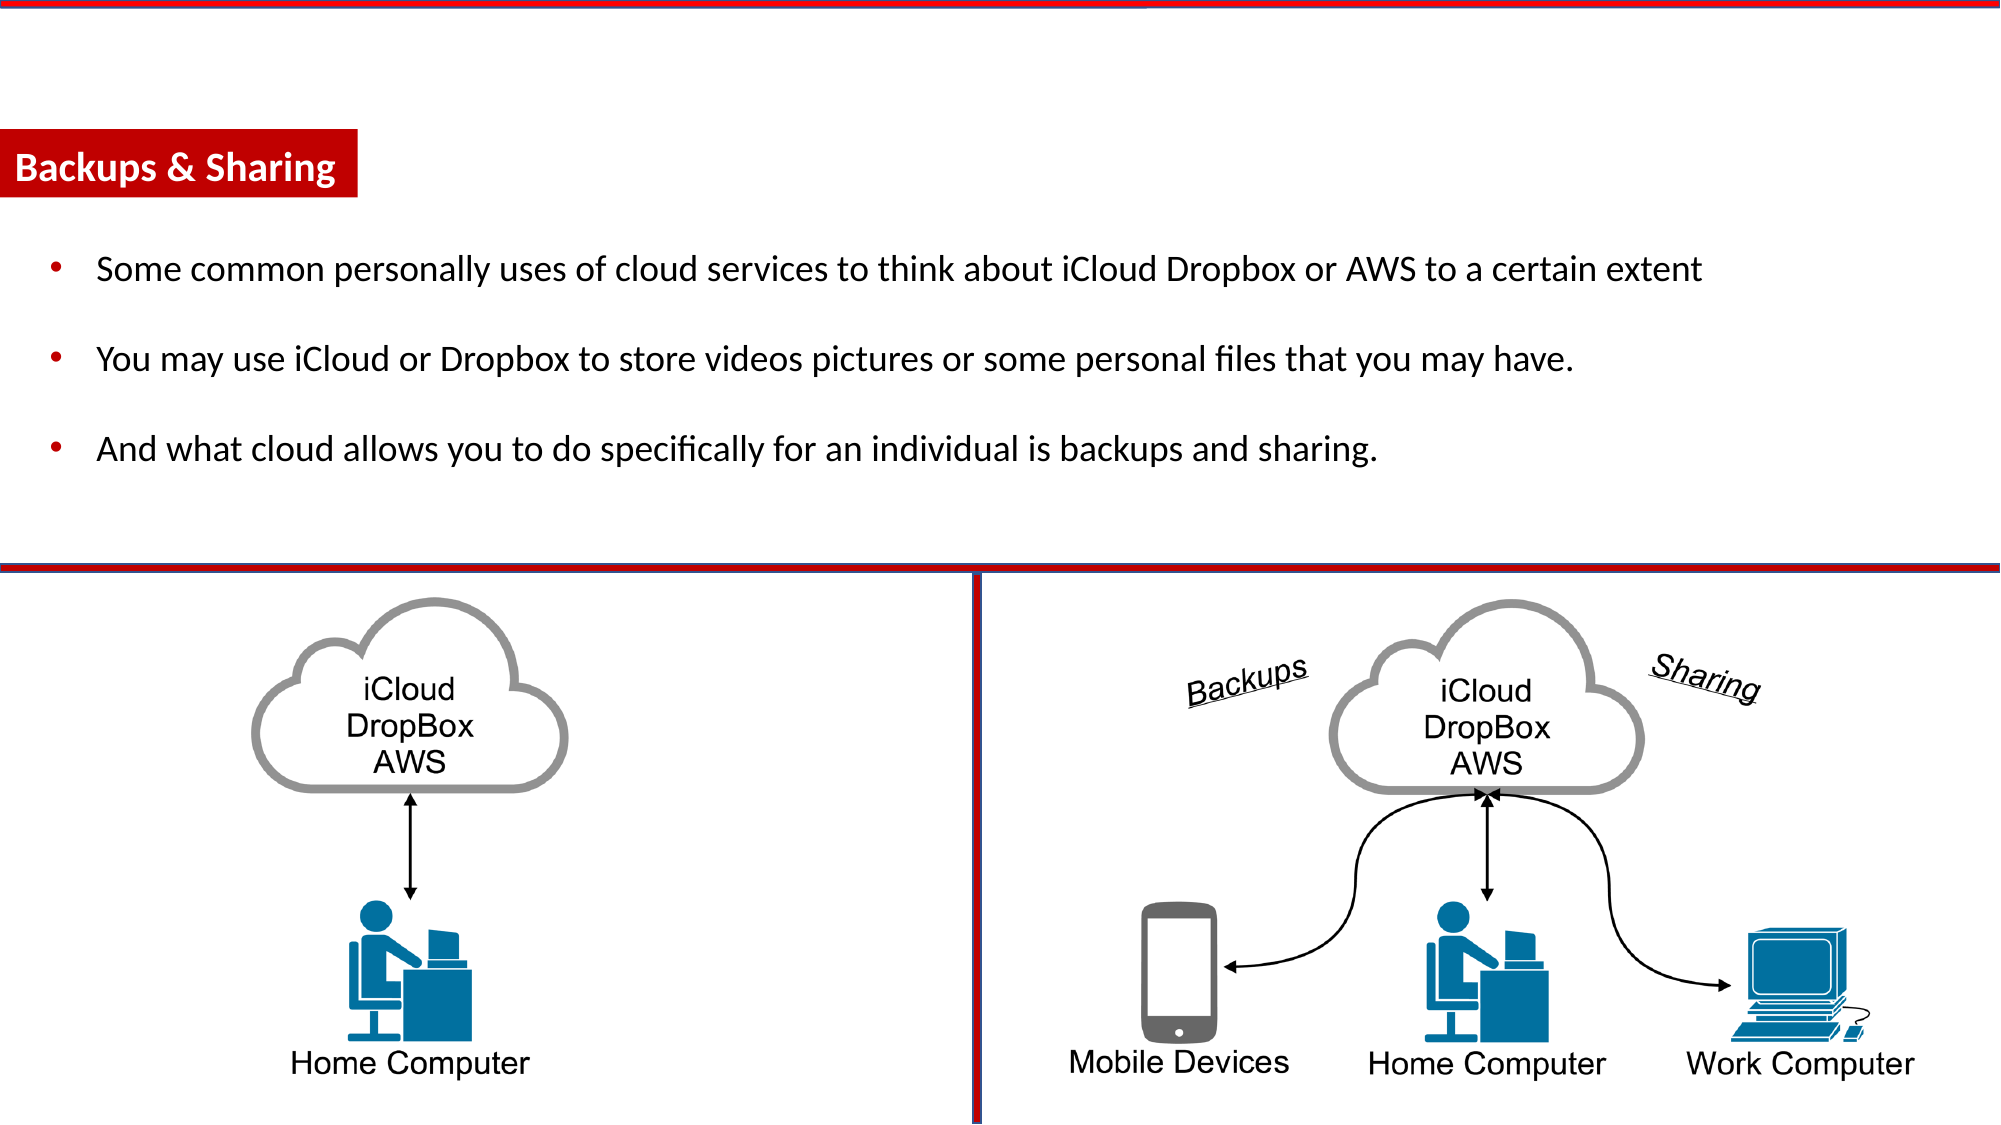

Backups & Sharing
Some common personally uses of cloud services to think about iCloud Dropbox or AWS to a certain extent

You may use iCloud or Dropbox to store videos pictures or some personal files that you may have.

And what cloud allows you to do specifically for an individual is backups and sharing.